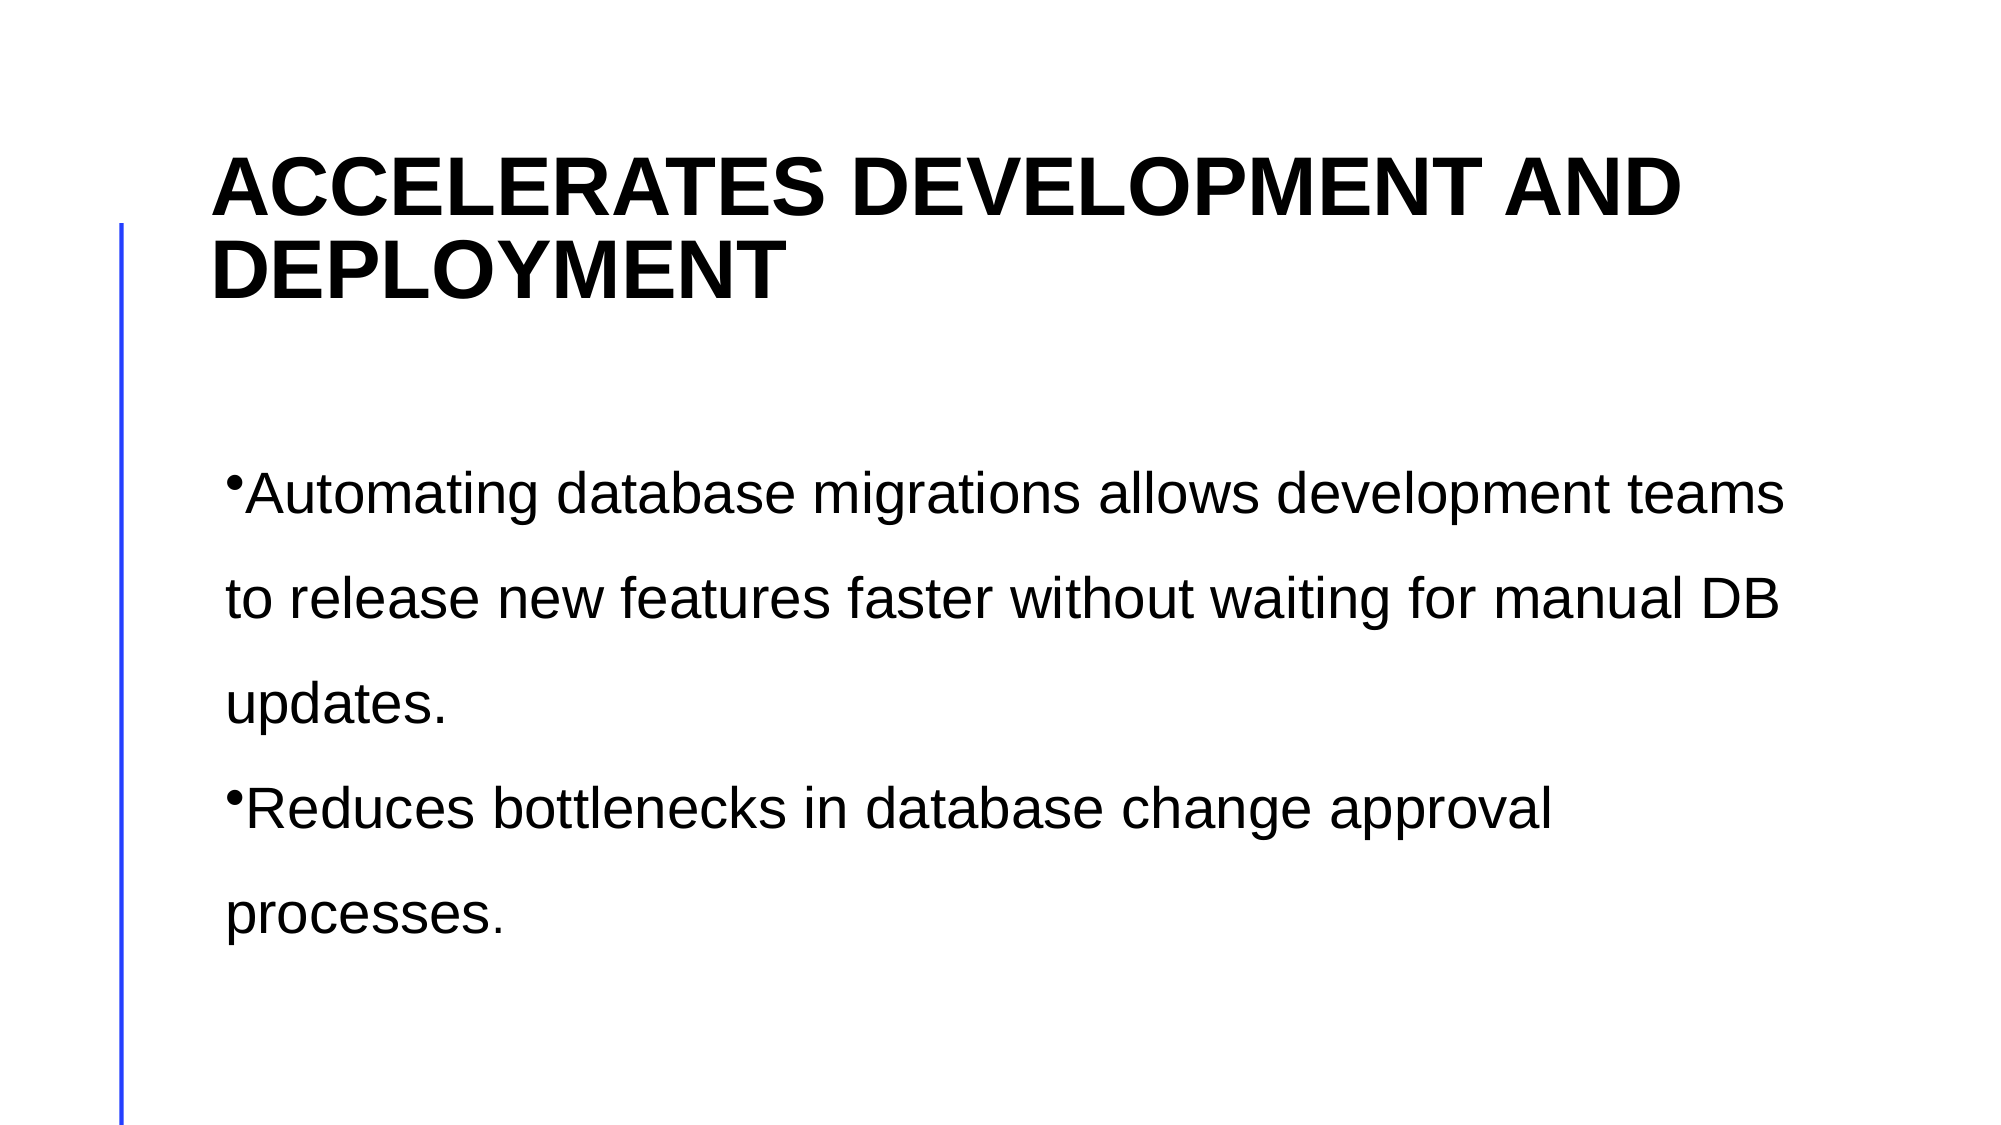

# Accelerates Development and Deployment
Automating database migrations allows development teams to release new features faster without waiting for manual DB updates.
Reduces bottlenecks in database change approval processes.